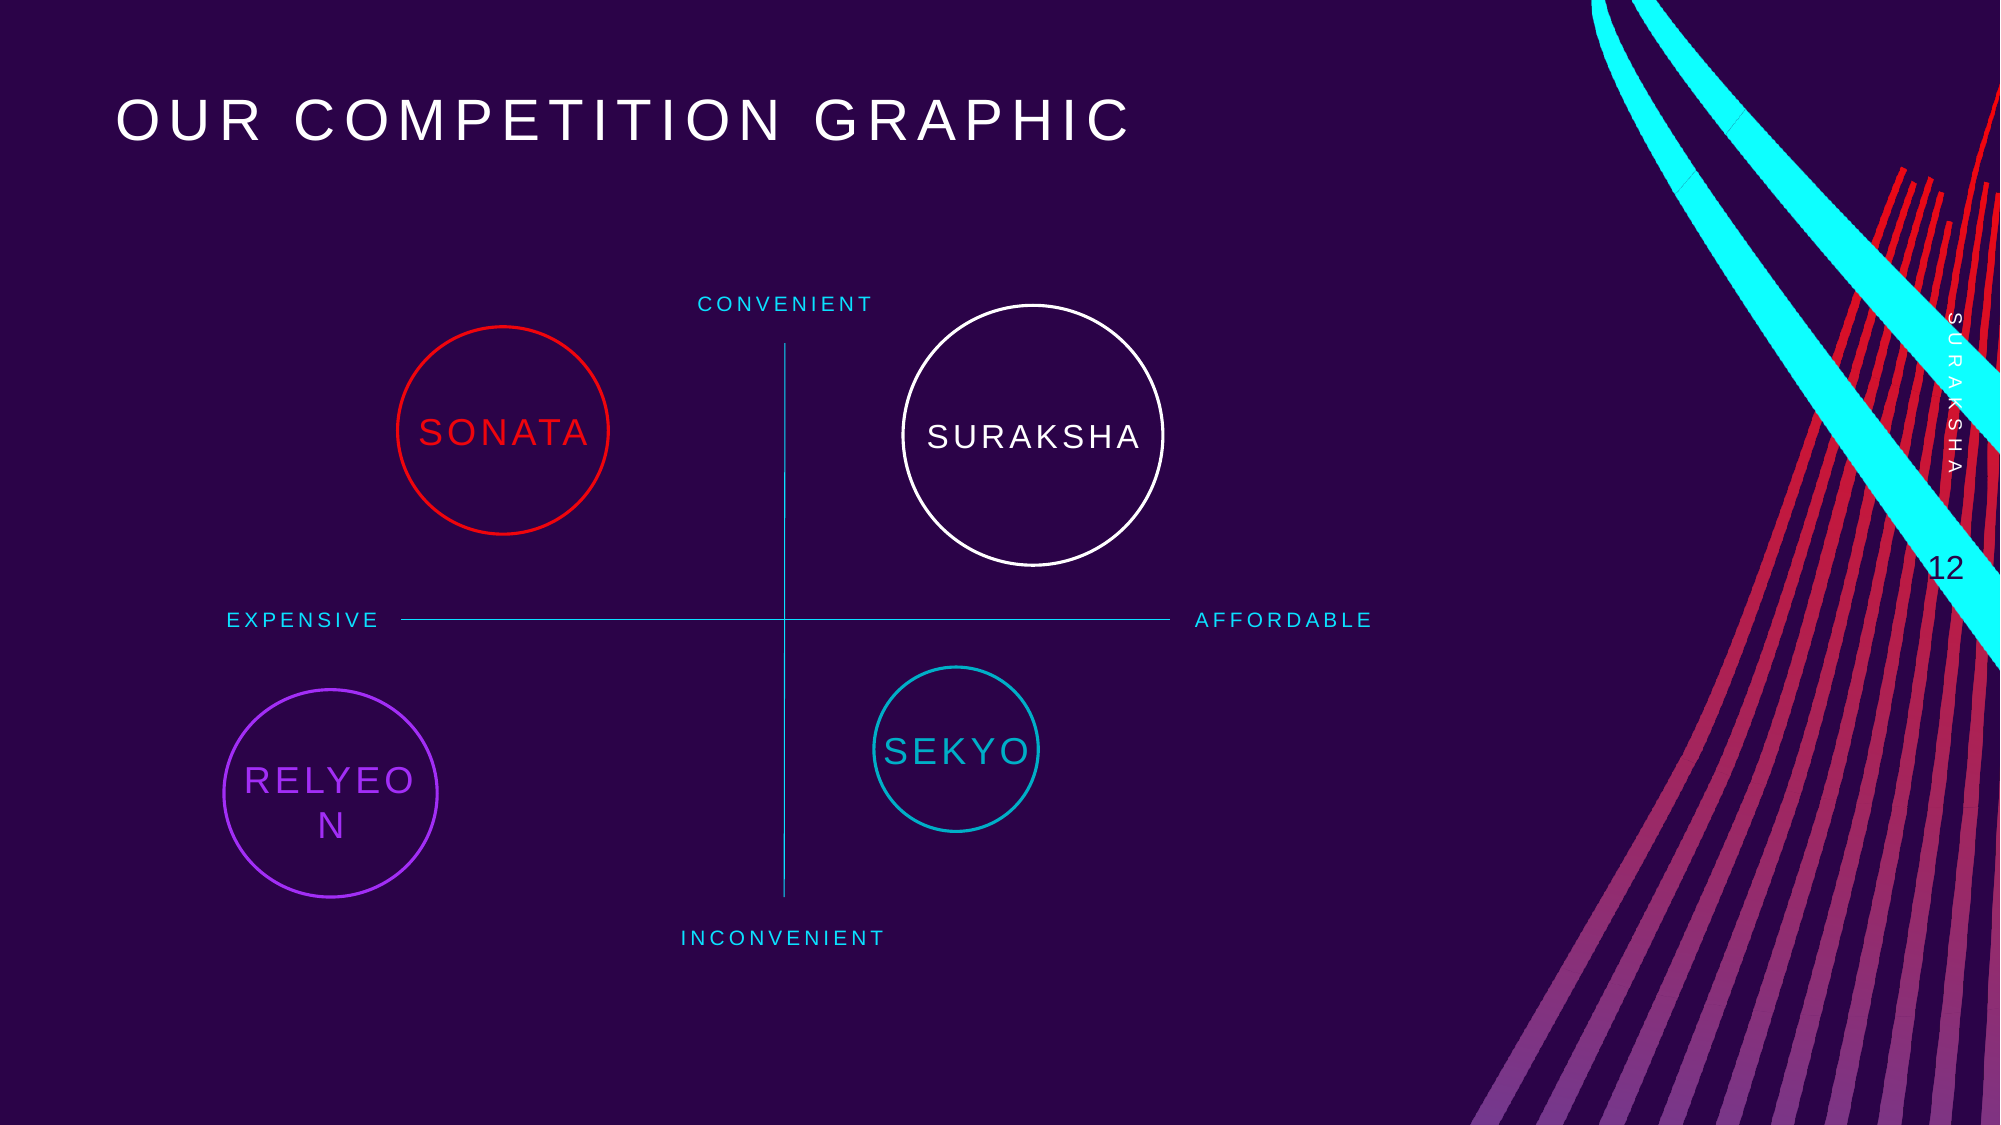

# Our competition graphic
Suraksha
convenient

SURAKSHA
Sonata
12
expensive
affordable

Sekyo
Relyeon
Inconvenient​